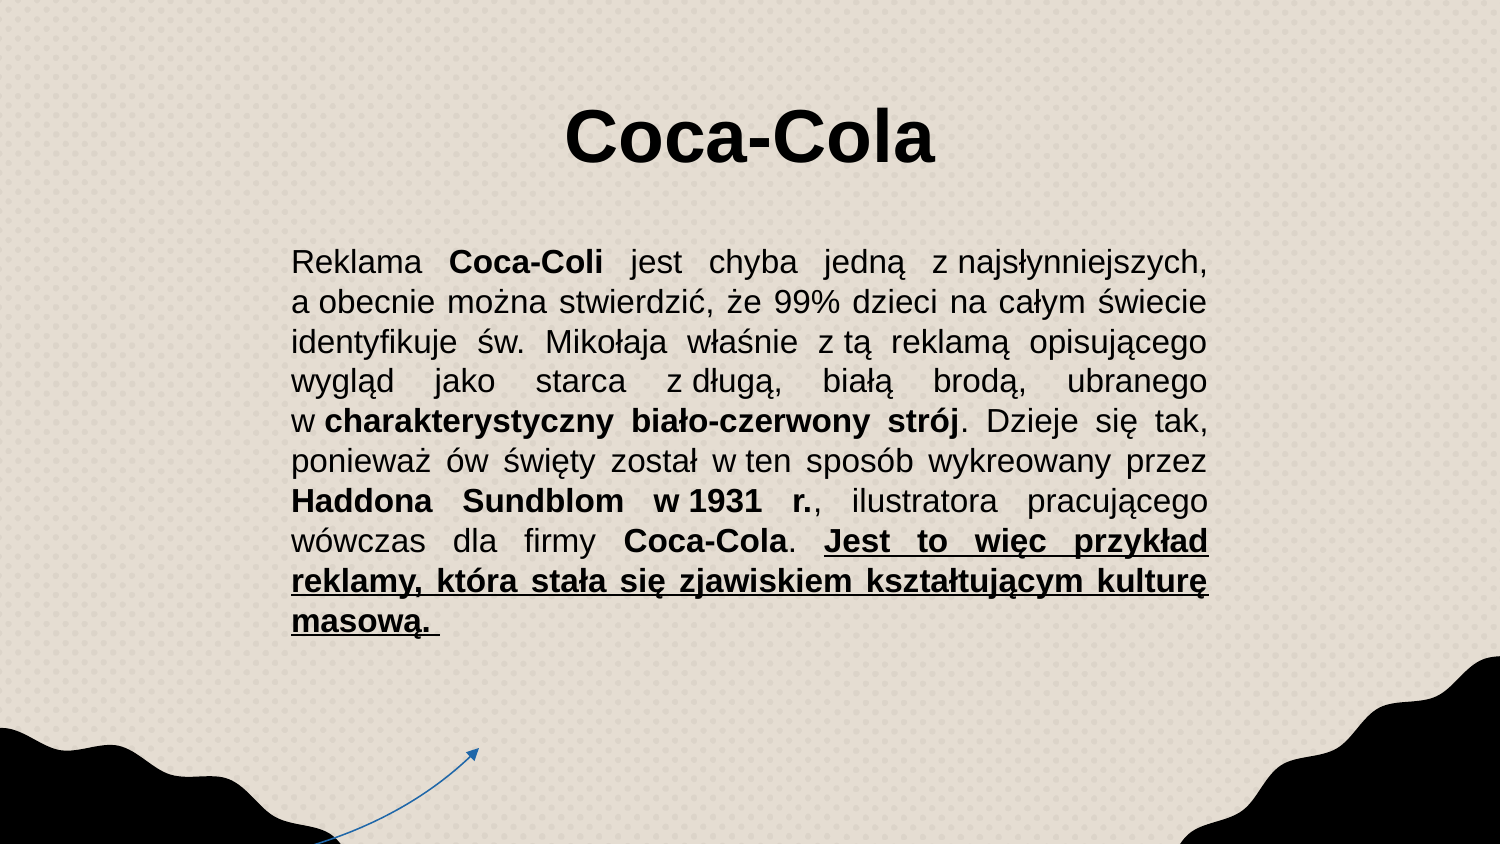

# Coca-Cola
Reklama Coca‑Coli jest chyba jedną z najsłynniejszych, a obecnie można stwierdzić, że 99% dzieci na całym świecie identyfikuje św. Mikołaja właśnie z tą reklamą opisującego wygląd jako starca z długą, białą brodą, ubranego w charakterystyczny biało‑czerwony strój. Dzieje się tak, ponieważ ów święty został w ten sposób wykreowany przez Haddona Sundblom w 1931 r., ilustratora pracującego wówczas dla firmy Coca‑Cola. Jest to więc przykład reklamy, która stała się zjawiskiem kształtującym kulturę masową.